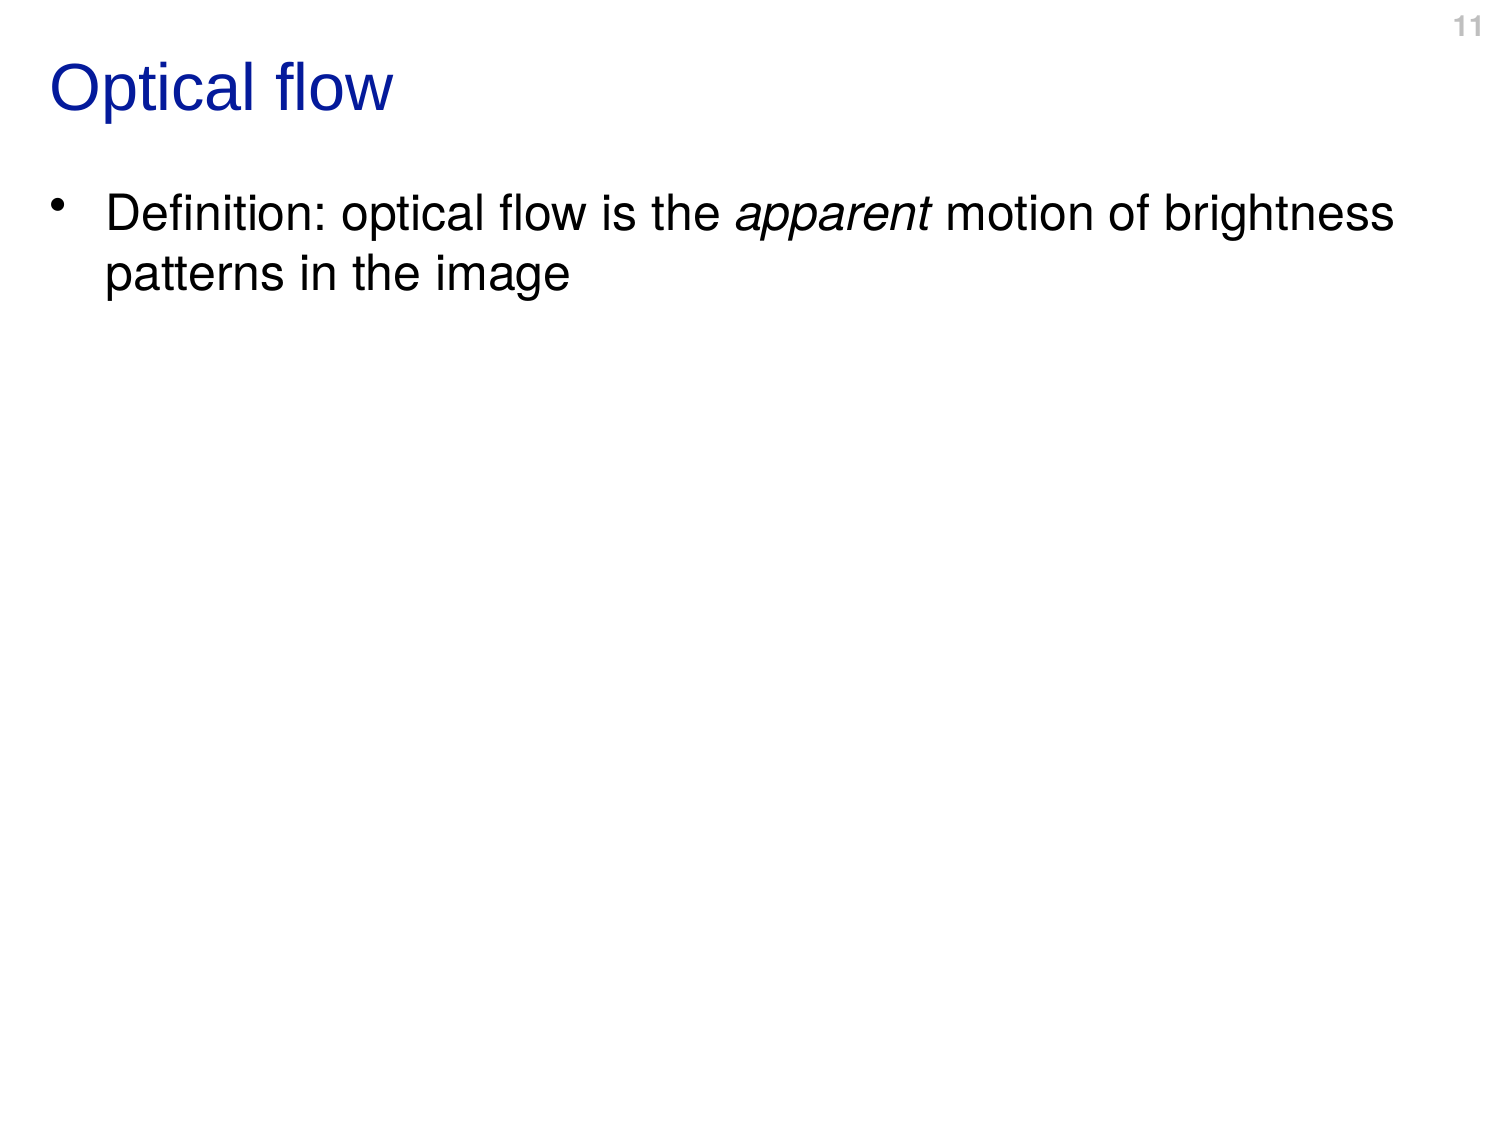

# Optical flow
Definition: optical flow is the apparent motion of brightness patterns in the image